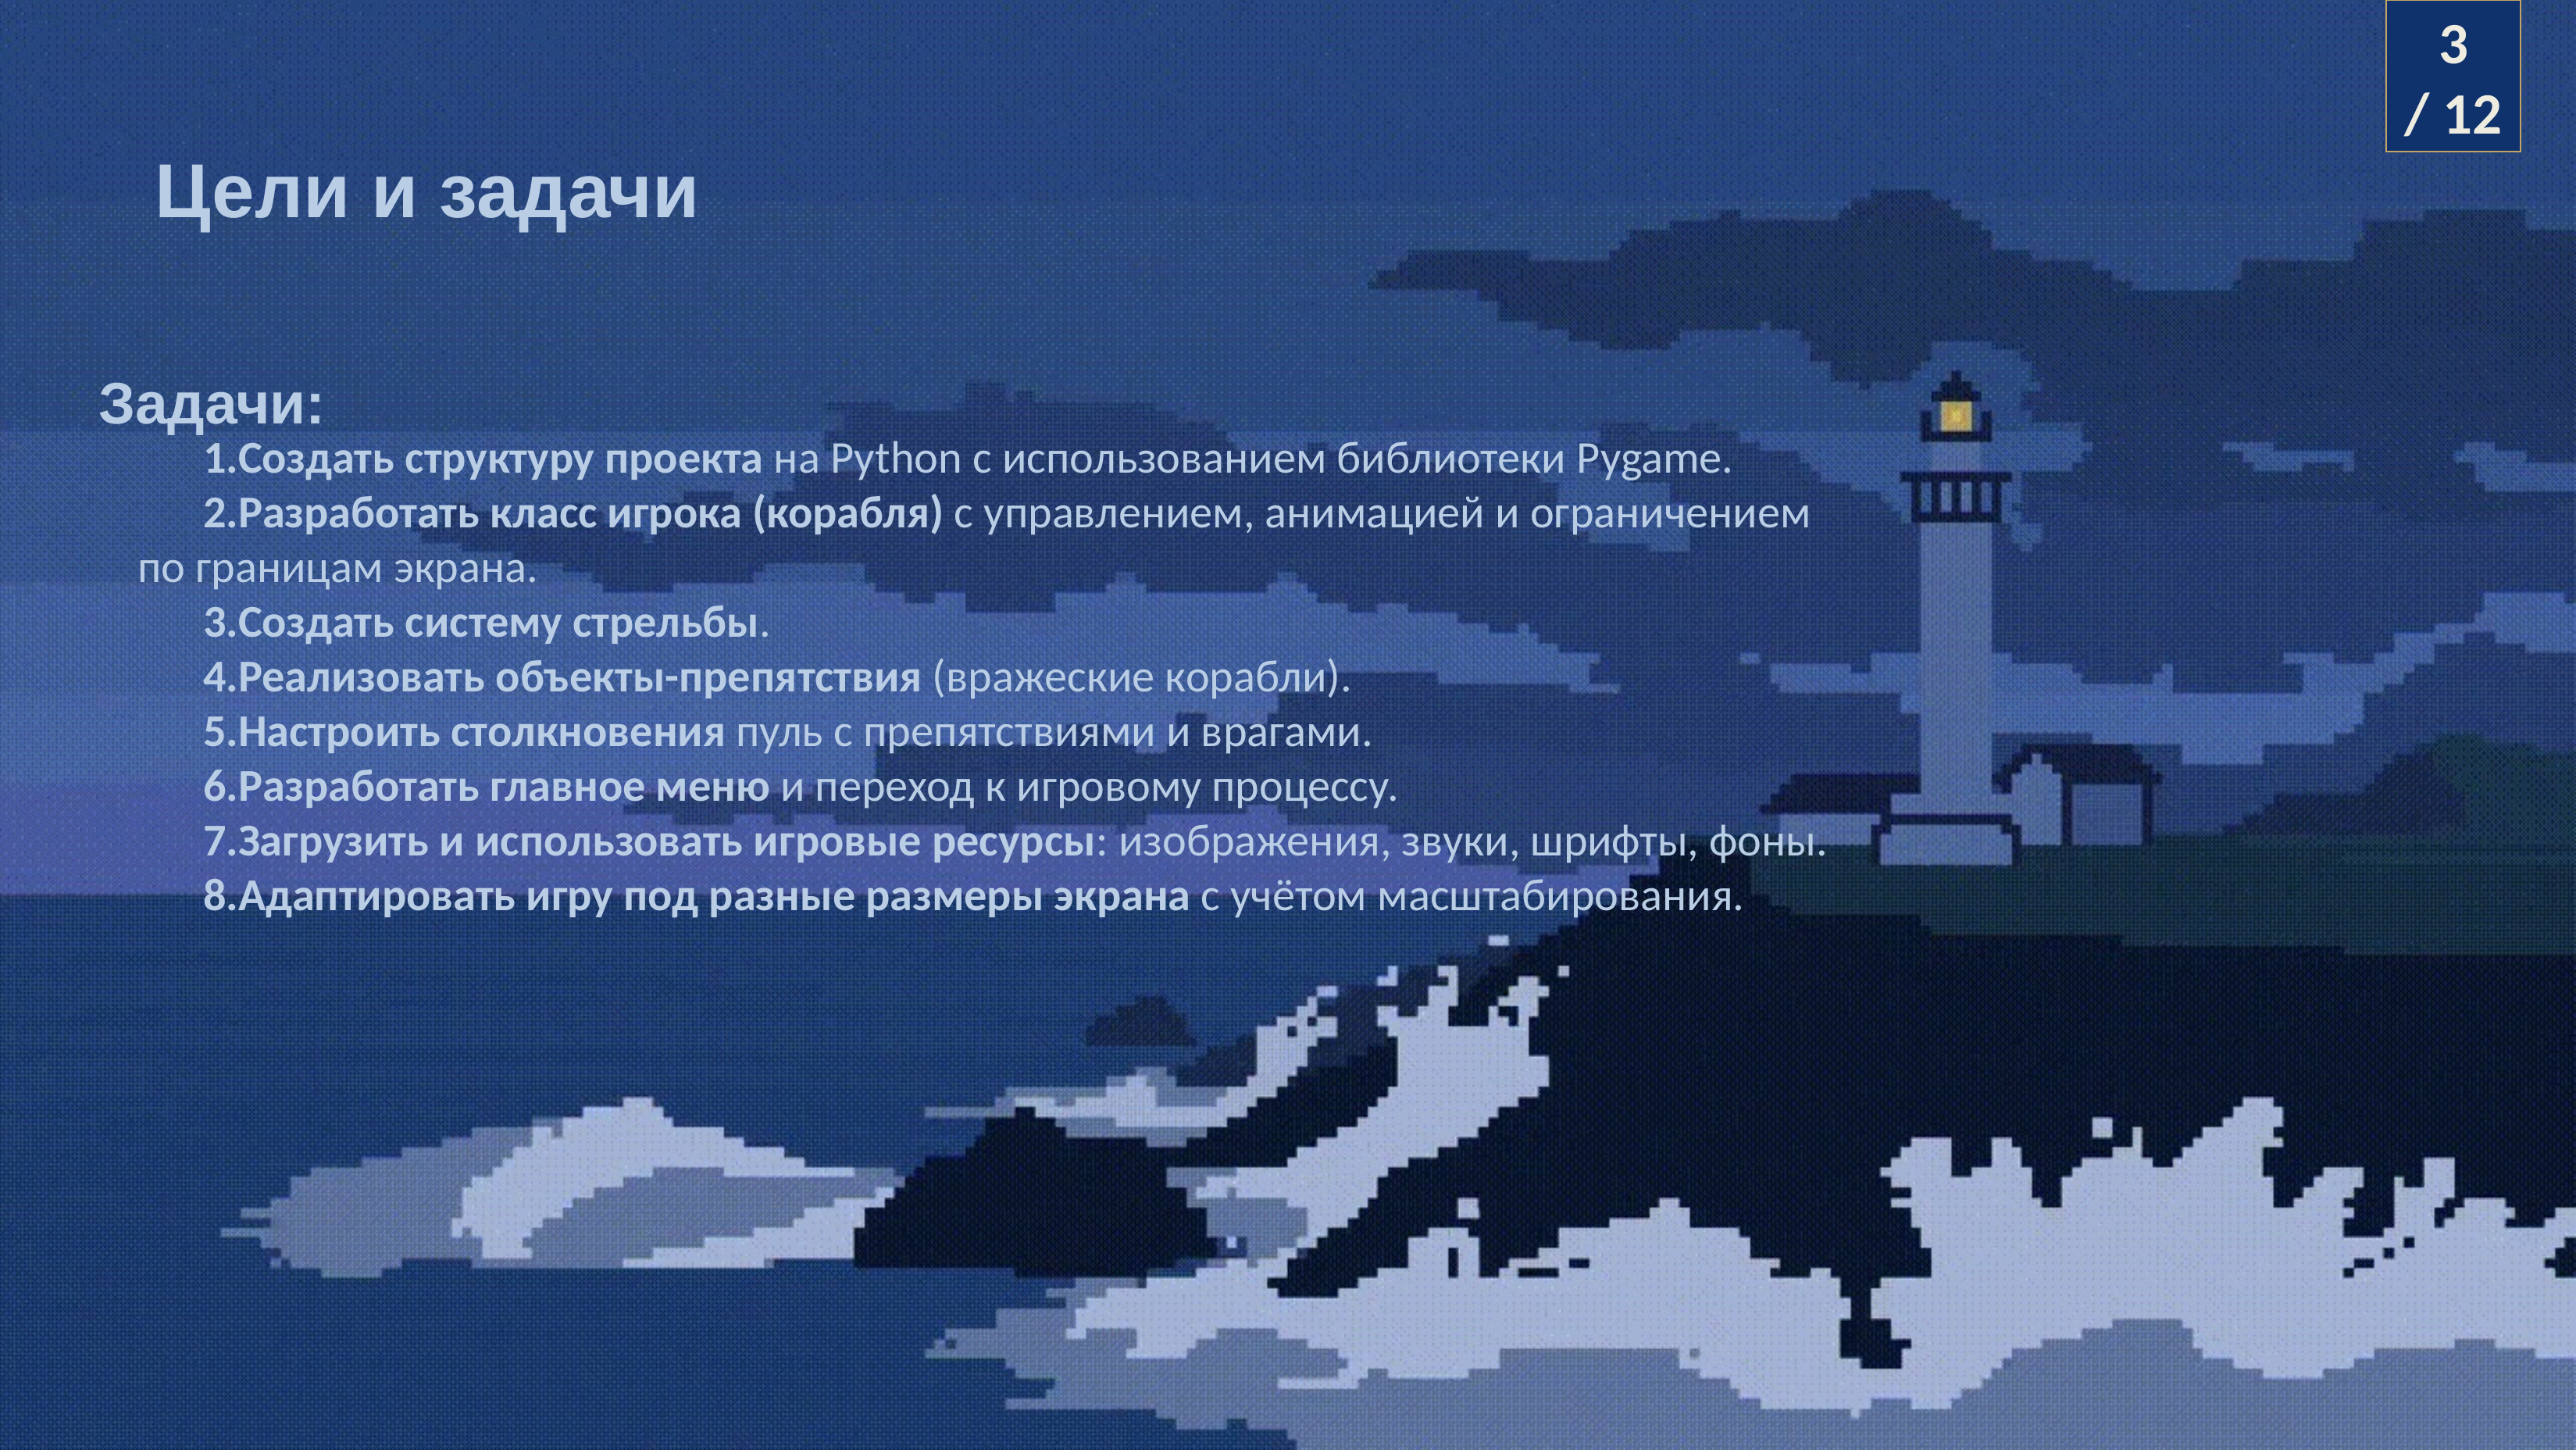

3
/ 12
Цели и задачи

Создать структуру проекта на Python с использованием библиотеки Pygame.
Разработать класс игрока (корабля) с управлением, анимацией и ограничением по границам экрана.
Создать систему стрельбы.
Реализовать объекты-препятствия (вражеские корабли).
Настроить столкновения пуль с препятствиями и врагами.
Разработать главное меню и переход к игровому процессу.
Загрузить и использовать игровые ресурсы: изображения, звуки, шрифты, фоны.
Адаптировать игру под разные размеры экрана с учётом масштабирования.
Задачи: